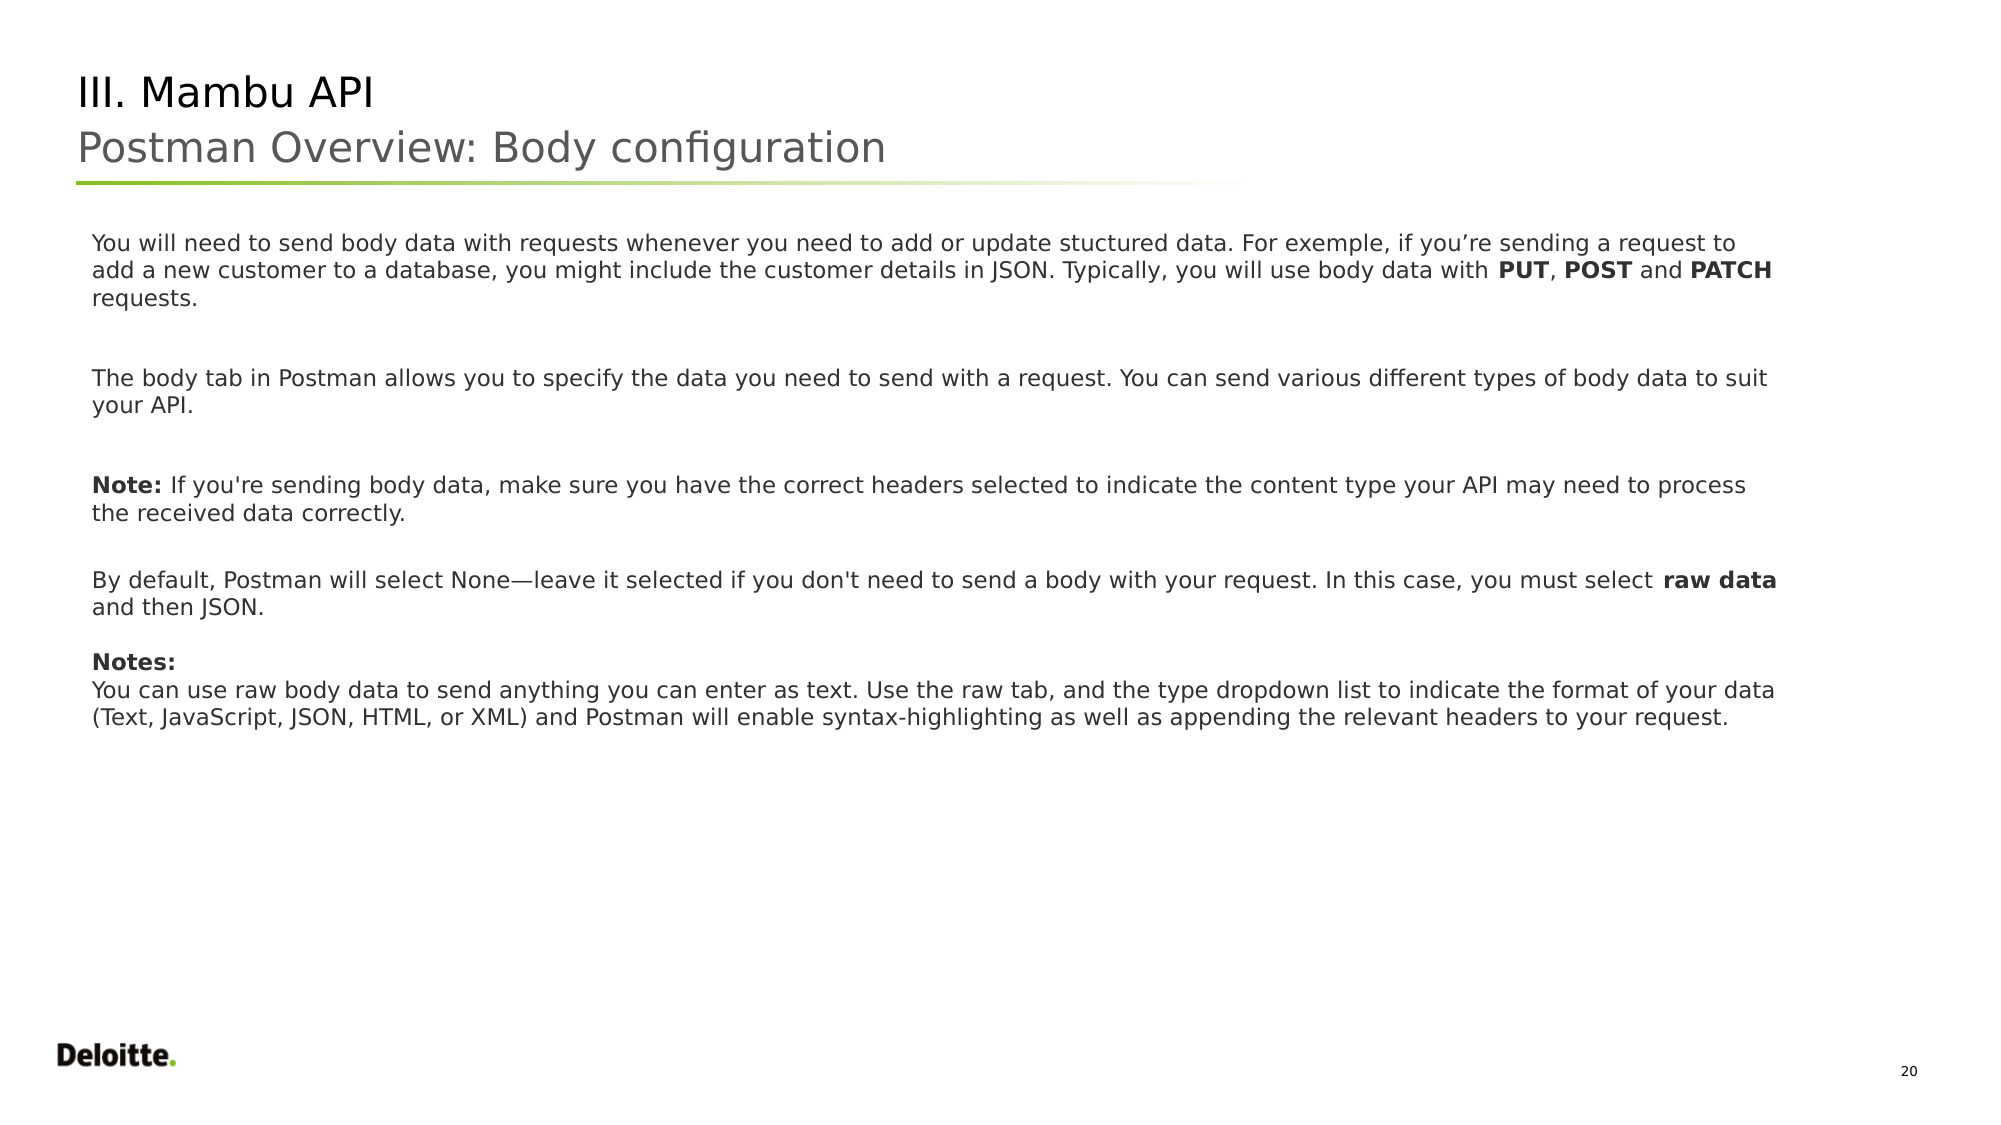

III. Mambu API
Postman Overview: Body configuration

You will need to send body data with requests whenever you need to add or update stuctured data. For exemple, if you’re sending a request to add a new customer to a database, you might include the customer details in JSON. Typically, you will use body data with PUT, POST and PATCH requests.

The body tab in Postman allows you to specify the data you need to send with a request. You can send various different types of body data to suit your API.

Note: If you're sending body data, make sure you have the correct headers selected to indicate the content type your API may need to process the received data correctly.

By default, Postman will select None—leave it selected if you don't need to send a body with your request. In this case, you must select raw data and then JSON.

Notes:
You can use raw body data to send anything you can enter as text. Use the raw tab, and the type dropdown list to indicate the format of your data (Text, JavaScript, JSON, HTML, or XML) and Postman will enable syntax-highlighting as well as appending the relevant headers to your request.